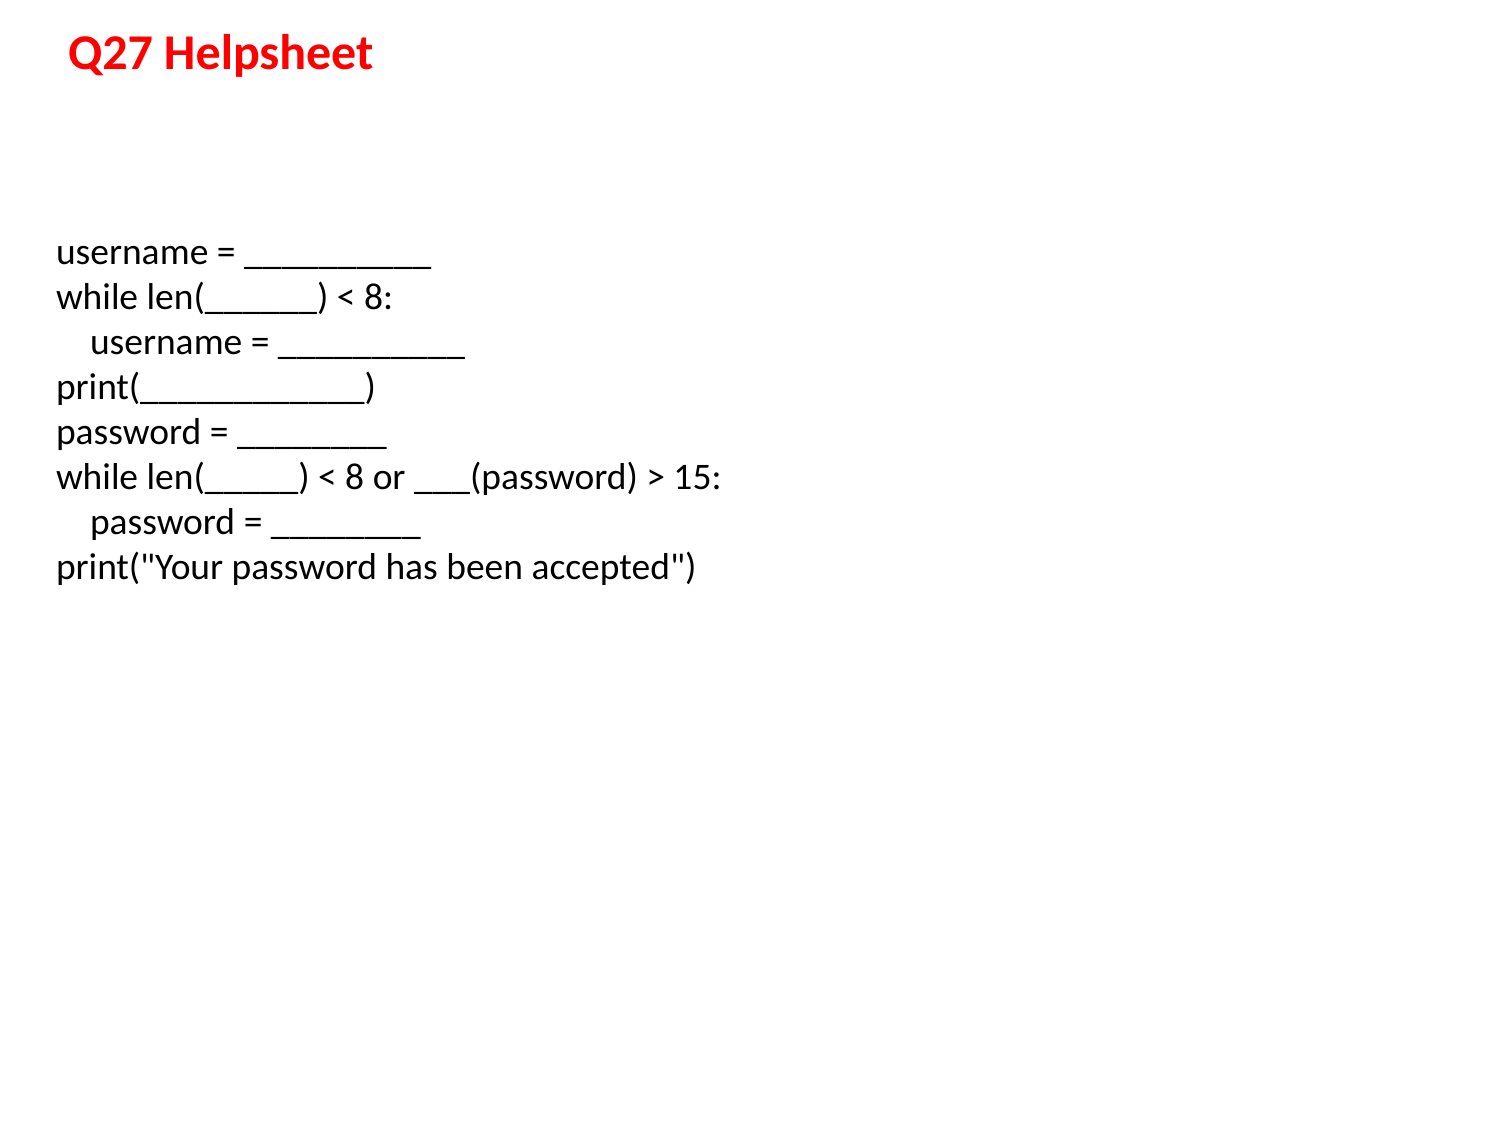

Q27 Helpsheet
username = __________
while len(______) < 8:
    username = __________
print(____________)
password = ________
while len(_____) < 8 or ___(password) > 15:
    password = ________
print("Your password has been accepted")